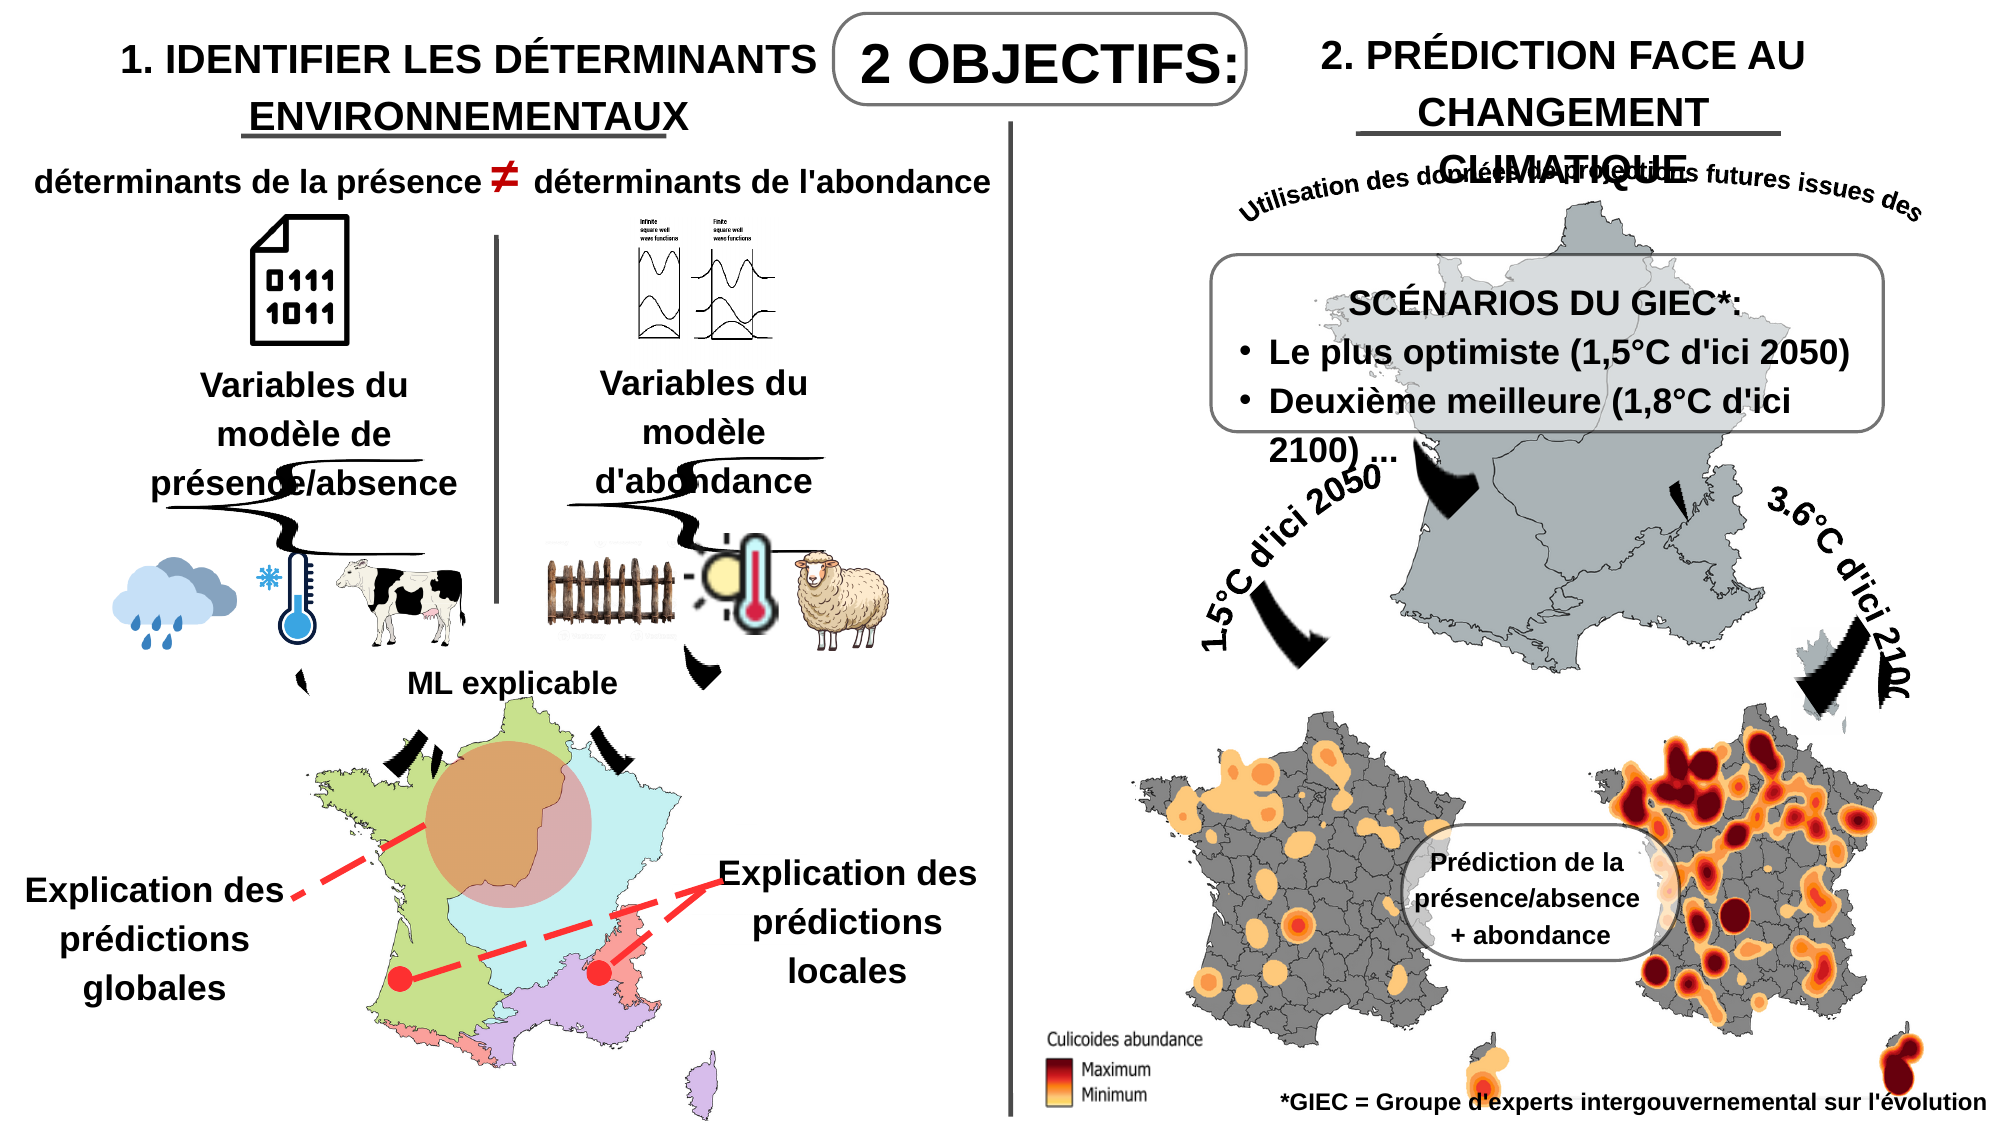

2 OBJECTIFS:
2. PRÉDICTION FACE AU CHANGEMENT CLIMATIQUE
1. IDENTIFIER LES DÉTERMINANTS ENVIRONNEMENTAUX

déterminants de la présence ≠ déterminants de l'abondance
Utilisation des données de projections futures issues des

SCÉNARIOS DU GIEC*:
Le plus optimiste (1,5°C d'ici 2050)
Deuxième meilleure (1,8°C d'ici 2100) ...
Variables du modèle d'abondance

Variables du modèle de présence/absence

1.5°C d'ici 2050

3.6°C d'ici 2100

ML explicable

Prédiction de la présence/absence
 + abondance
Explication des prédictions locales
Explication des prédictions globales

*GIEC = Groupe d'experts intergouvernemental sur l'évolution du climat